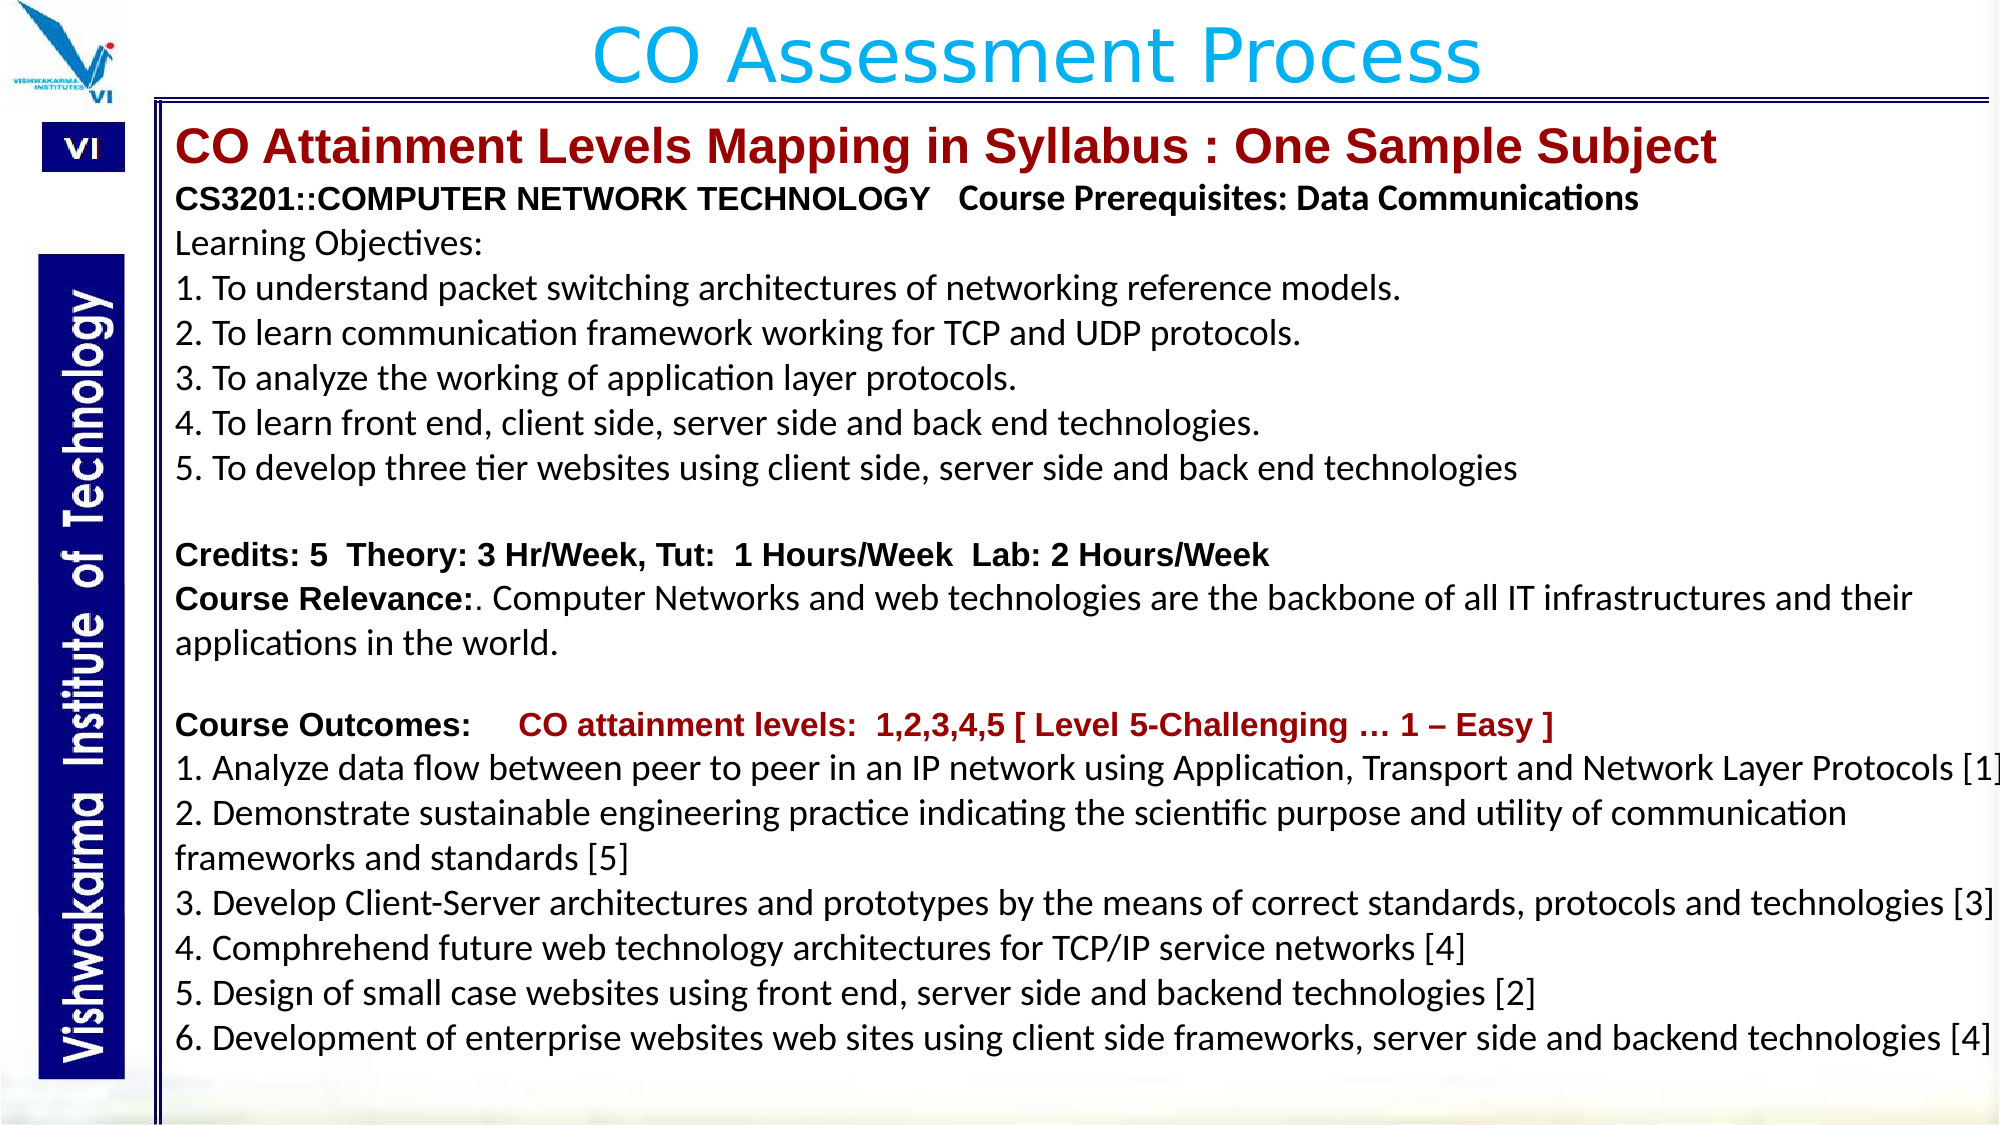

CO Assessment Process
CO Attainment Levels Mapping in Syllabus : One Sample Subject
CS3201::COMPUTER NETWORK TECHNOLOGY   Course Prerequisites: Data Communications
Learning Objectives:
1. To understand packet switching architectures of networking reference models.
2. To learn communication framework working for TCP and UDP protocols.
3. To analyze the working of application layer protocols.
4. To learn front end, client side, server side and back end technologies.
5. To develop three tier websites using client side, server side and back end technologies

Credits: 5  Theory: 3 Hr/Week, Tut:  1 Hours/Week  Lab: 2 Hours/Week
Course Relevance:. Computer Networks and web technologies are the backbone of all IT infrastructures and their applications in the world.

Course Outcomes:     CO attainment levels:  1,2,3,4,5 [ Level 5-Challenging … 1 – Easy ]
1. Analyze data flow between peer to peer in an IP network using Application, Transport and Network Layer Protocols [1]
2. Demonstrate sustainable engineering practice indicating the scientific purpose and utility of communication frameworks and standards [5]
3. Develop Client-Server architectures and prototypes by the means of correct standards, protocols and technologies [3]
4. Comphrehend future web technology architectures for TCP/IP service networks [4]
5. Design of small case websites using front end, server side and backend technologies [2]
6. Development of enterprise websites web sites using client side frameworks, server side and backend technologies [4]